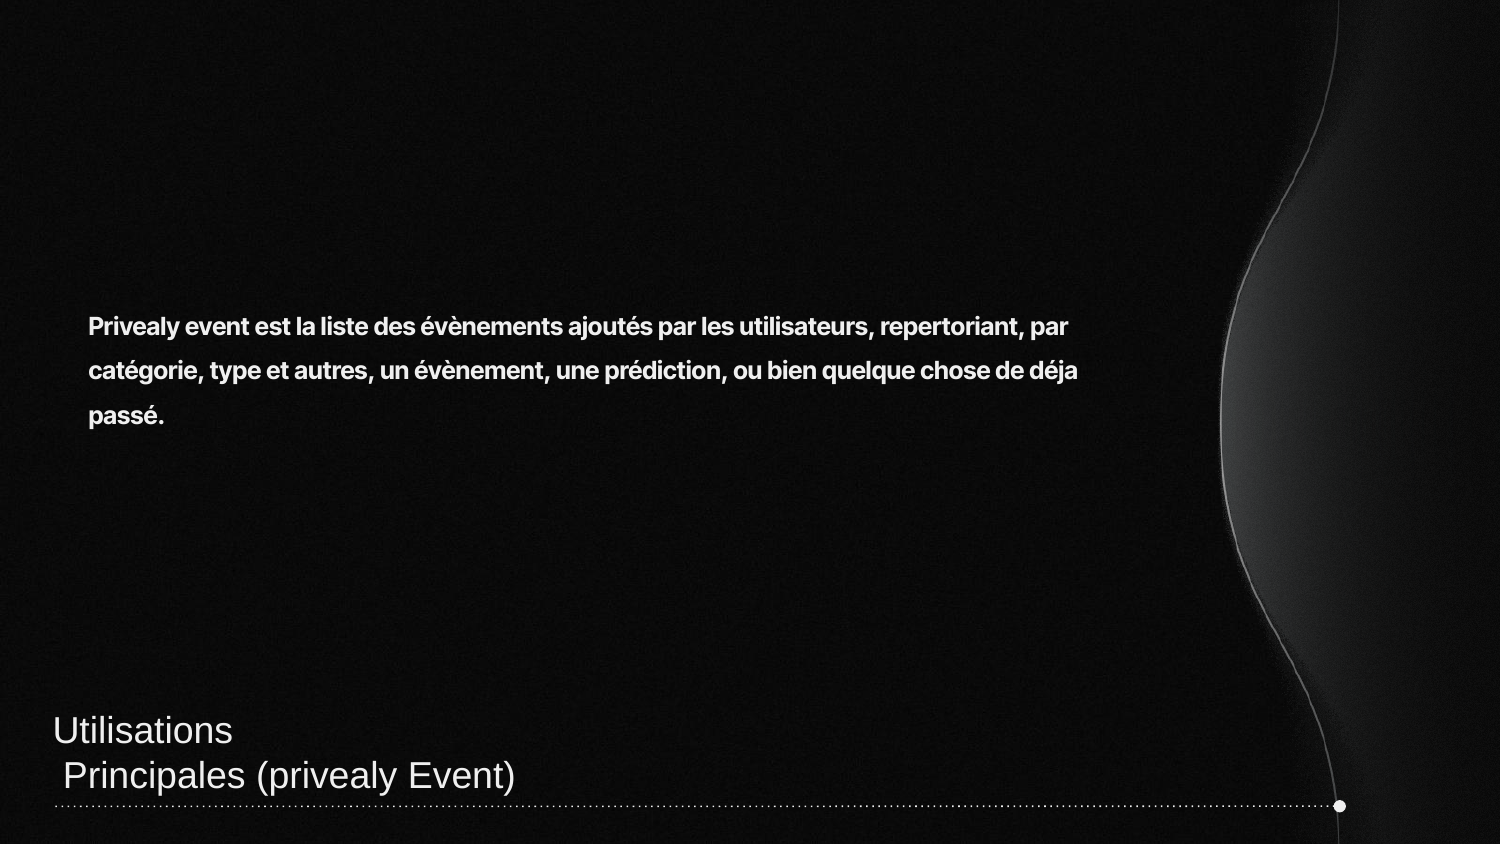

Privealy event est la liste des évènements ajoutés par les utilisateurs, repertoriant, par catégorie, type et autres, un évènement, une prédiction, ou bien quelque chose de déja passé.
# Utilisations
 Principales (privealy Event)